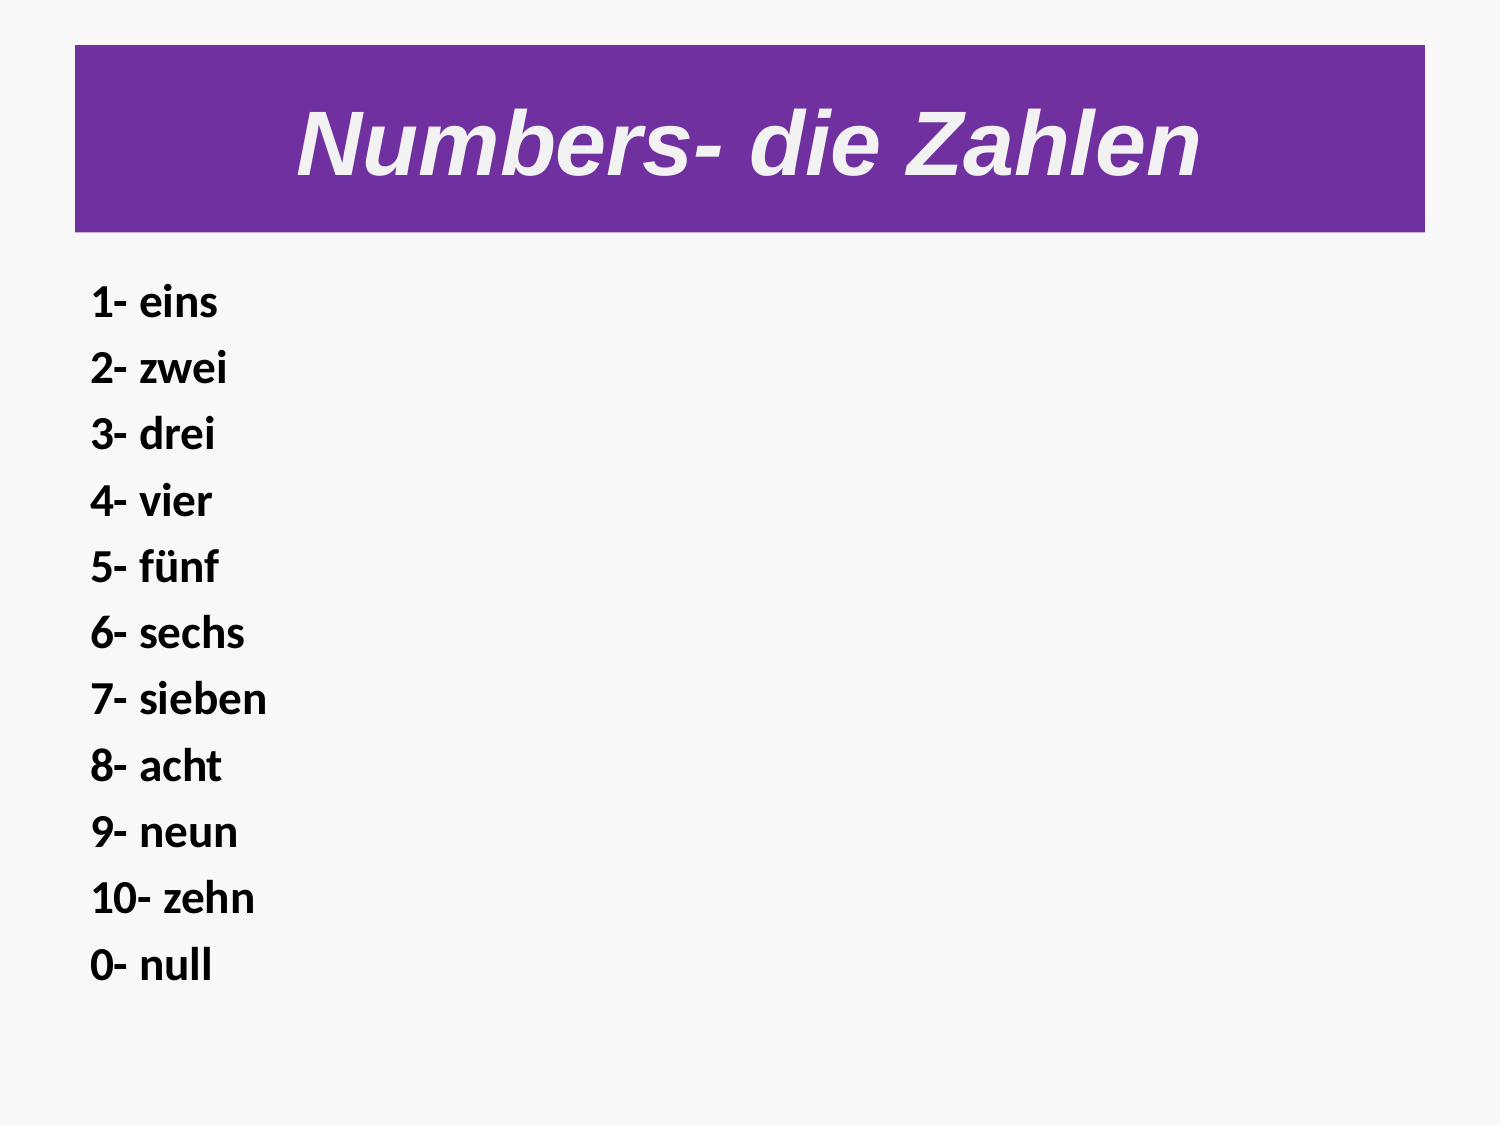

# Numbers- die Zahlen
1- eins
2- zwei
3- drei
4- vier
5- fünf
6- sechs
7- sieben
8- acht
9- neun
10- zehn
0- null